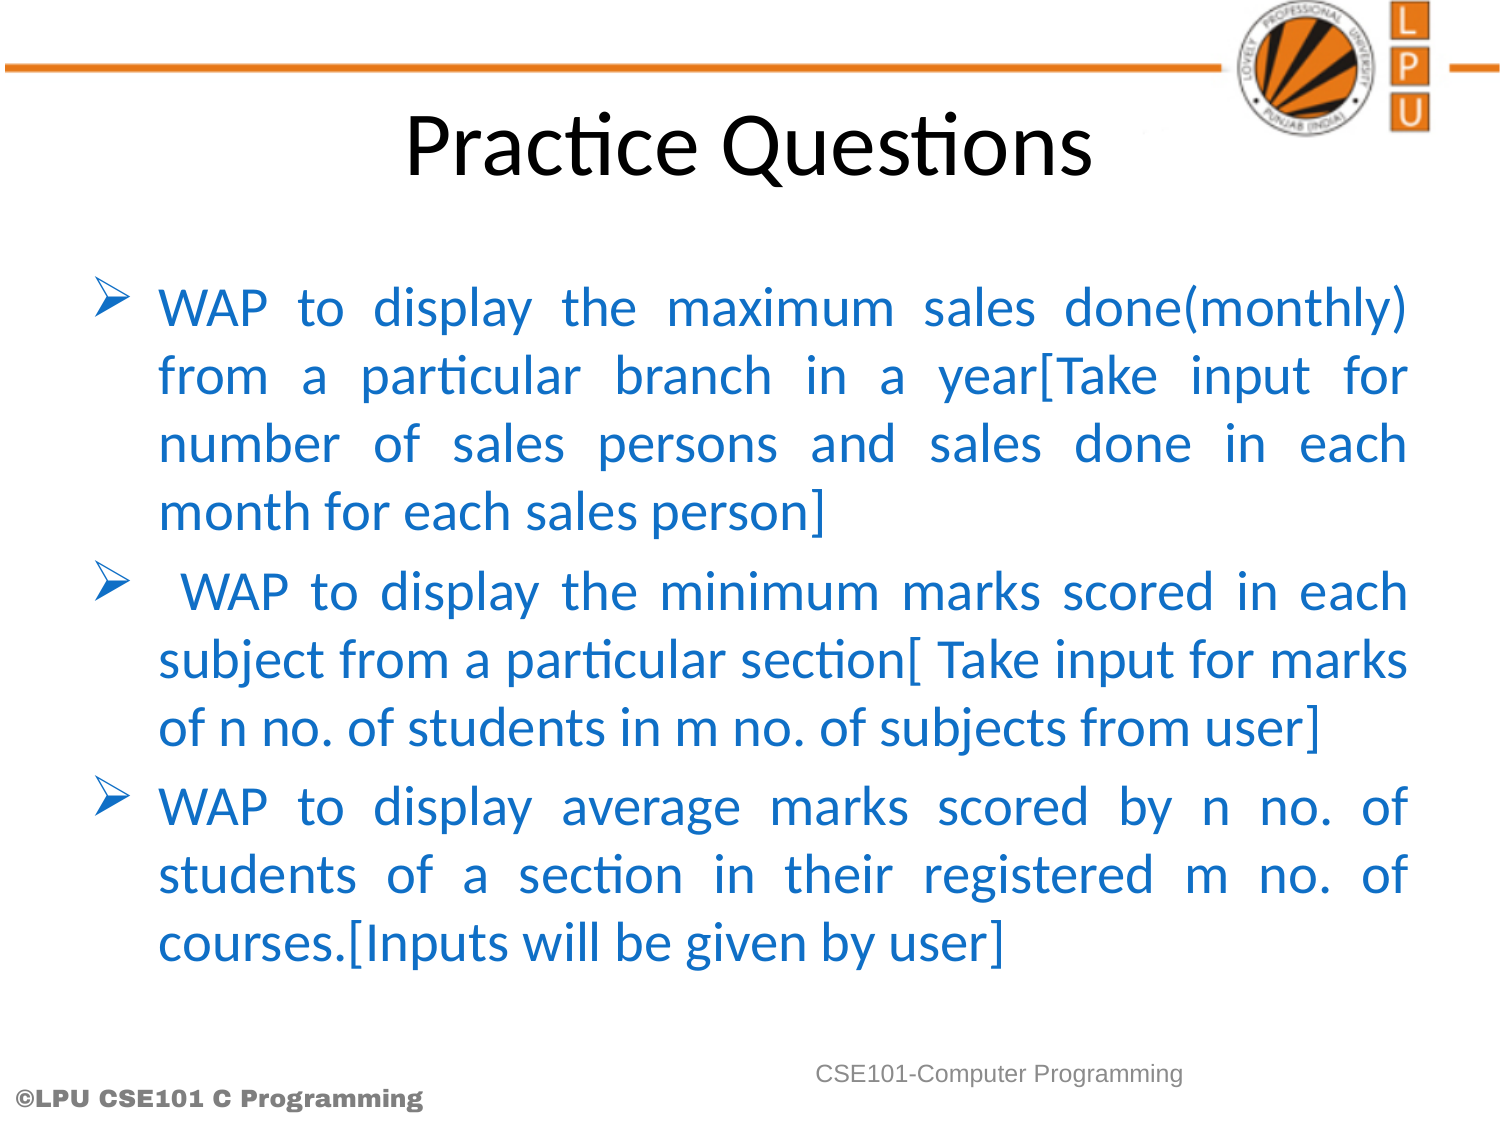

# Practice Questions
WAP to display the maximum sales done(monthly) from a particular branch in a year[Take input for number of sales persons and sales done in each month for each sales person]
 WAP to display the minimum marks scored in each subject from a particular section[ Take input for marks of n no. of students in m no. of subjects from user]
WAP to display average marks scored by n no. of students of a section in their registered m no. of courses.[Inputs will be given by user]
CSE101-Computer Programming